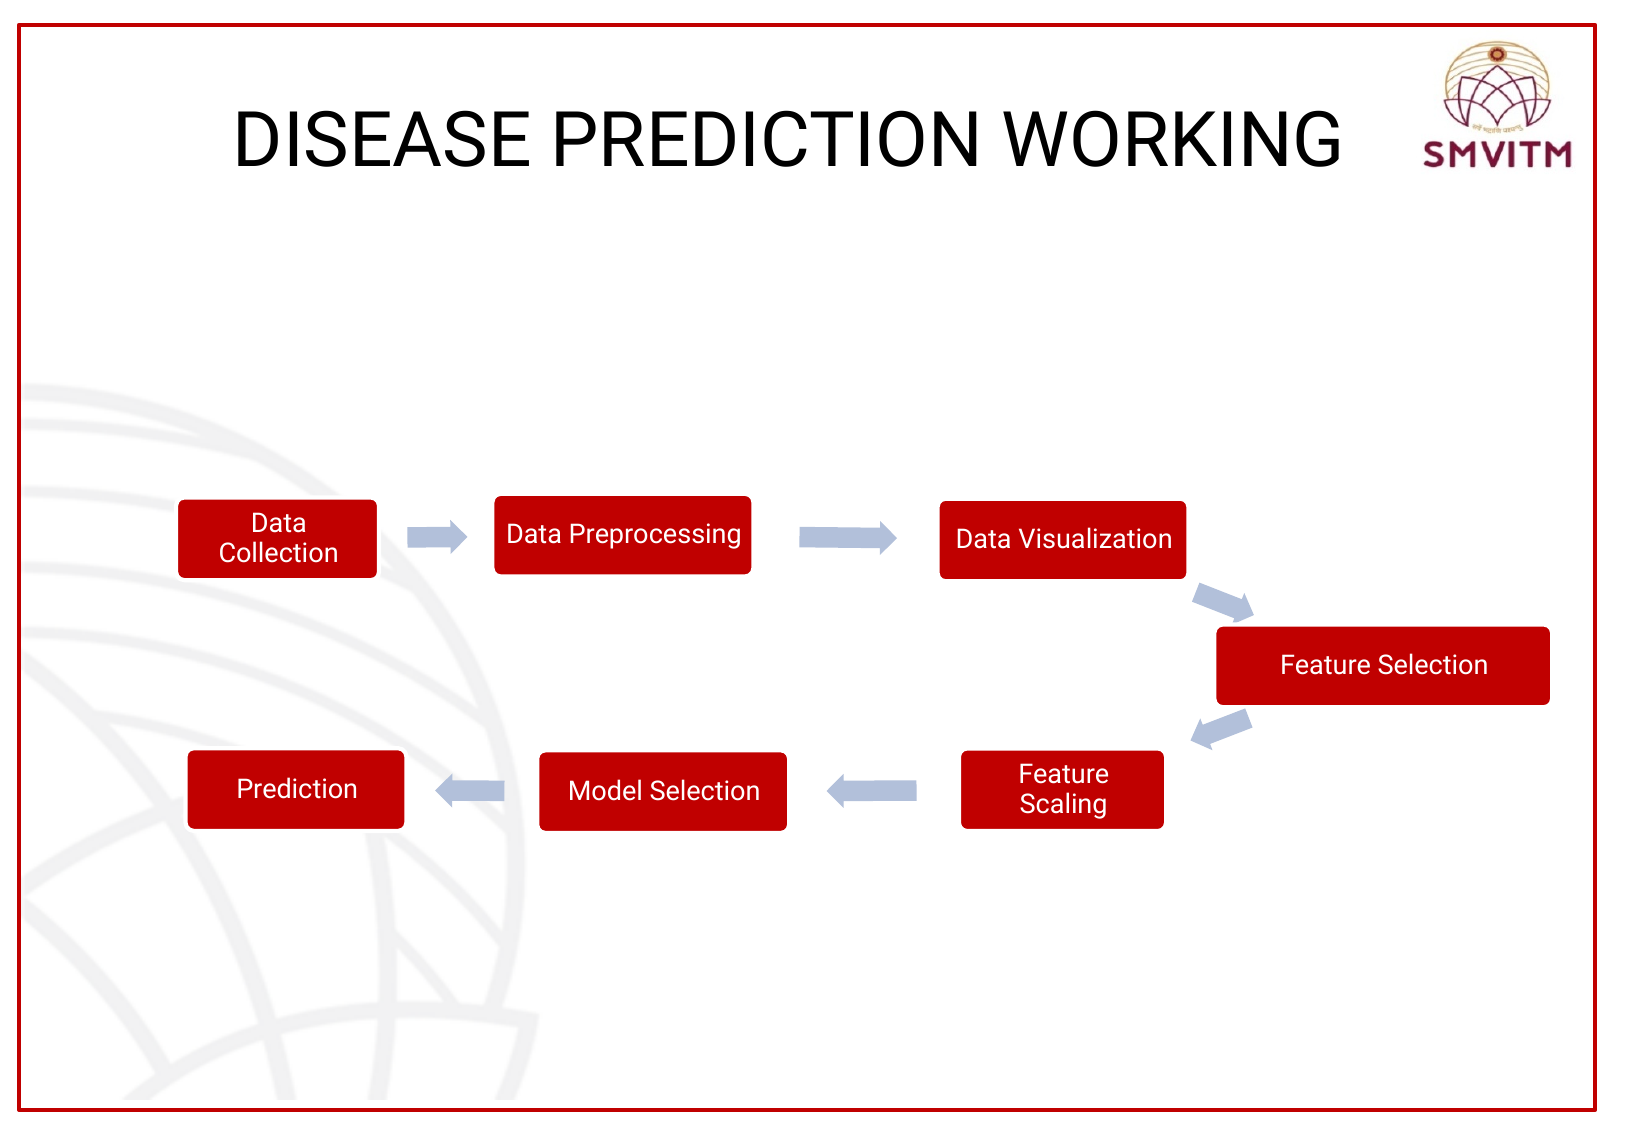

# DISEASE PREDICTION WORKING
Data Collection

Data Preprocessing

Data Visualization

Feature Selection

Feature Scaling

Model Selection

Prediction